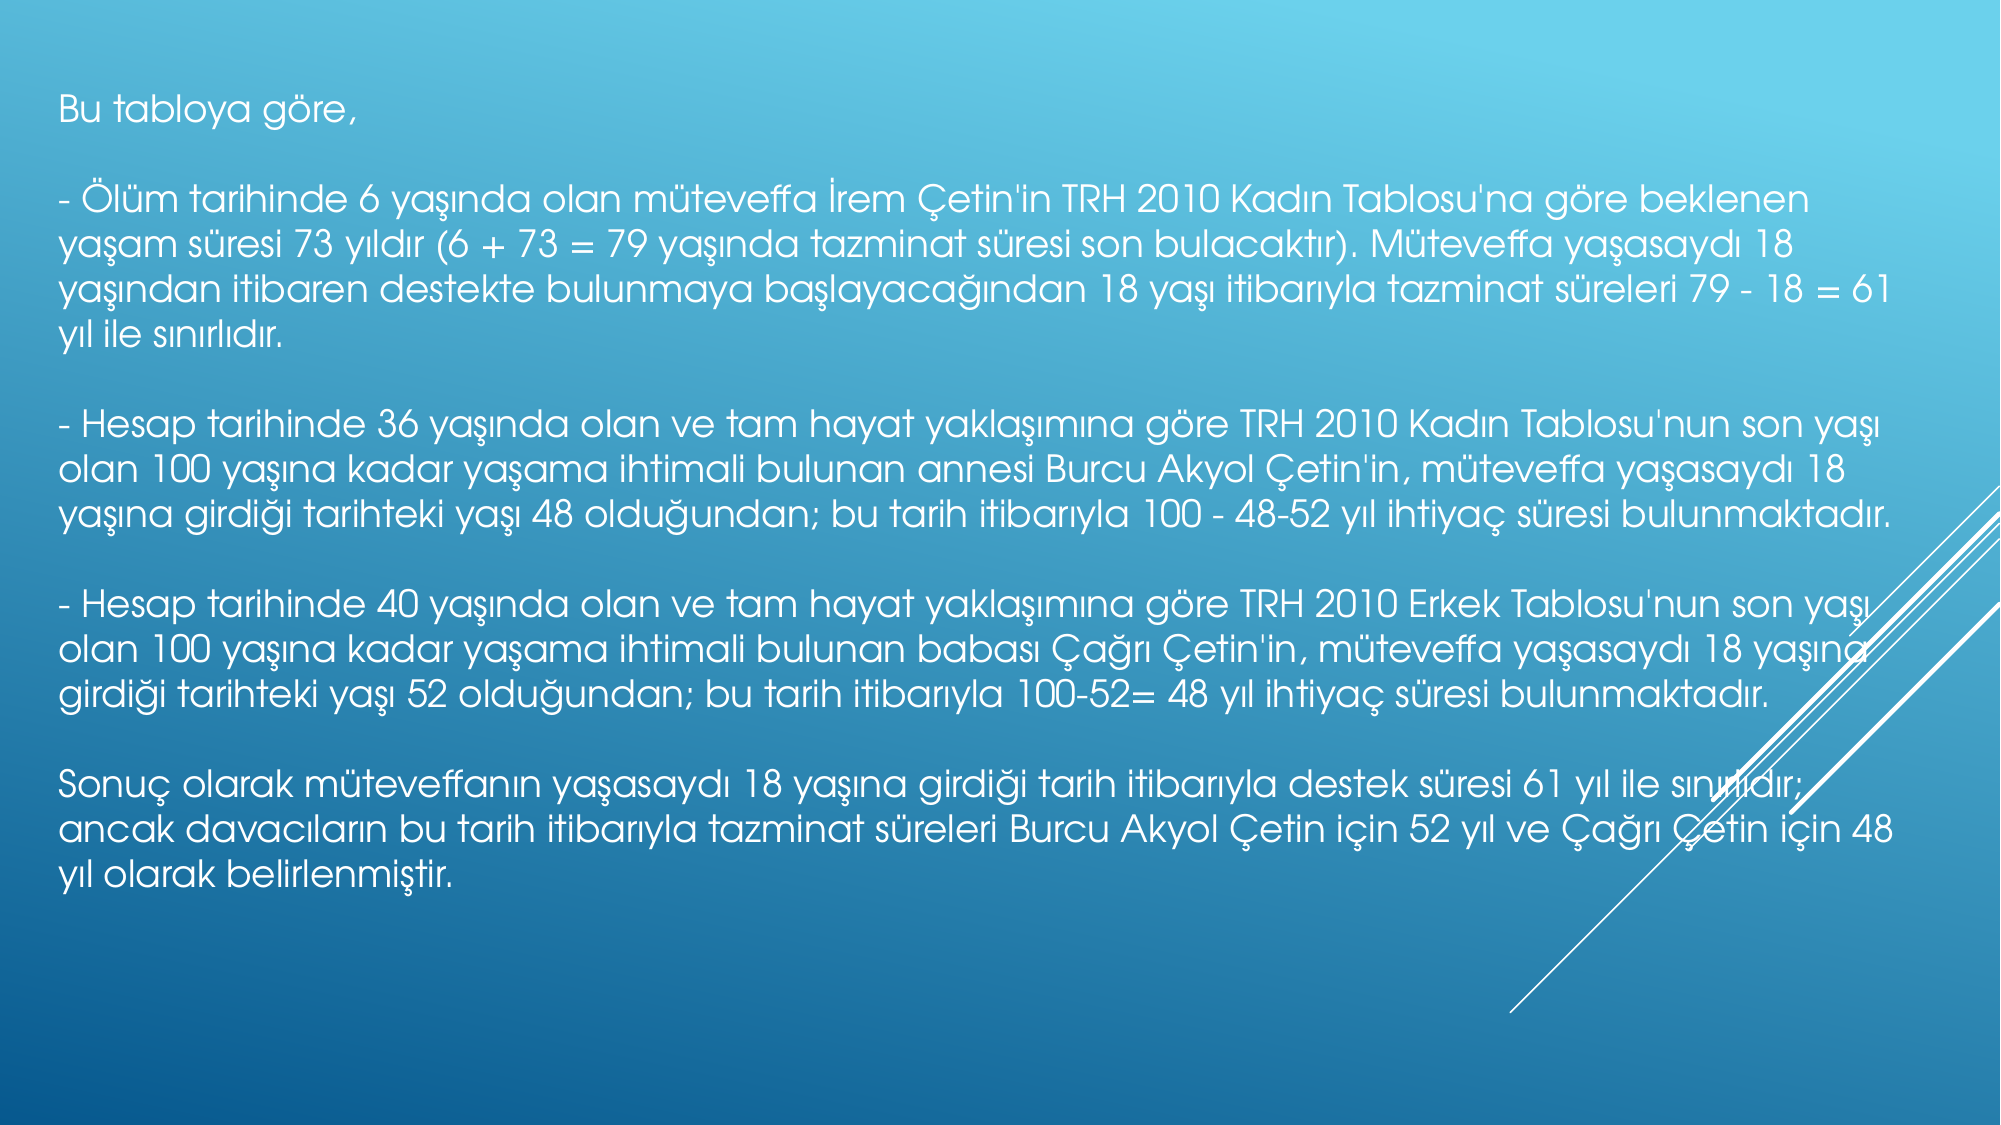

Bu tabloya göre,

- Ölüm tarihinde 6 yaşında olan müteveffa İrem Çetin'in TRH 2010 Kadın Tablosu'na göre beklenen yaşam süresi 73 yıldır (6 + 73 = 79 yaşında tazminat süresi son bulacaktır). Müteveffa yaşasaydı 18 yaşından itibaren destekte bulunmaya başlayacağından 18 yaşı itibarıyla tazminat süreleri 79 - 18 = 61 yıl ile sınırlıdır.

- Hesap tarihinde 36 yaşında olan ve tam hayat yaklaşımına göre TRH 2010 Kadın Tablosu'nun son yaşı olan 100 yaşına kadar yaşama ihtimali bulunan annesi Burcu Akyol Çetin'in, müteveffa yaşasaydı 18 yaşına girdiği tarihteki yaşı 48 olduğundan; bu tarih itibarıyla 100 - 48-52 yıl ihtiyaç süresi bulunmaktadır.

- Hesap tarihinde 40 yaşında olan ve tam hayat yaklaşımına göre TRH 2010 Erkek Tablosu'nun son yaşı olan 100 yaşına kadar yaşama ihtimali bulunan babası Çağrı Çetin'in, müteveffa yaşasaydı 18 yaşına girdiği tarihteki yaşı 52 olduğundan; bu tarih itibarıyla 100-52= 48 yıl ihtiyaç süresi bulunmaktadır.

Sonuç olarak müteveffanın yaşasaydı 18 yaşına girdiği tarih itibarıyla destek süresi 61 yıl ile sınırlıdır; ancak davacıların bu tarih itibarıyla tazminat süreleri Burcu Akyol Çetin için 52 yıl ve Çağrı Çetin için 48 yıl olarak belirlenmiştir.